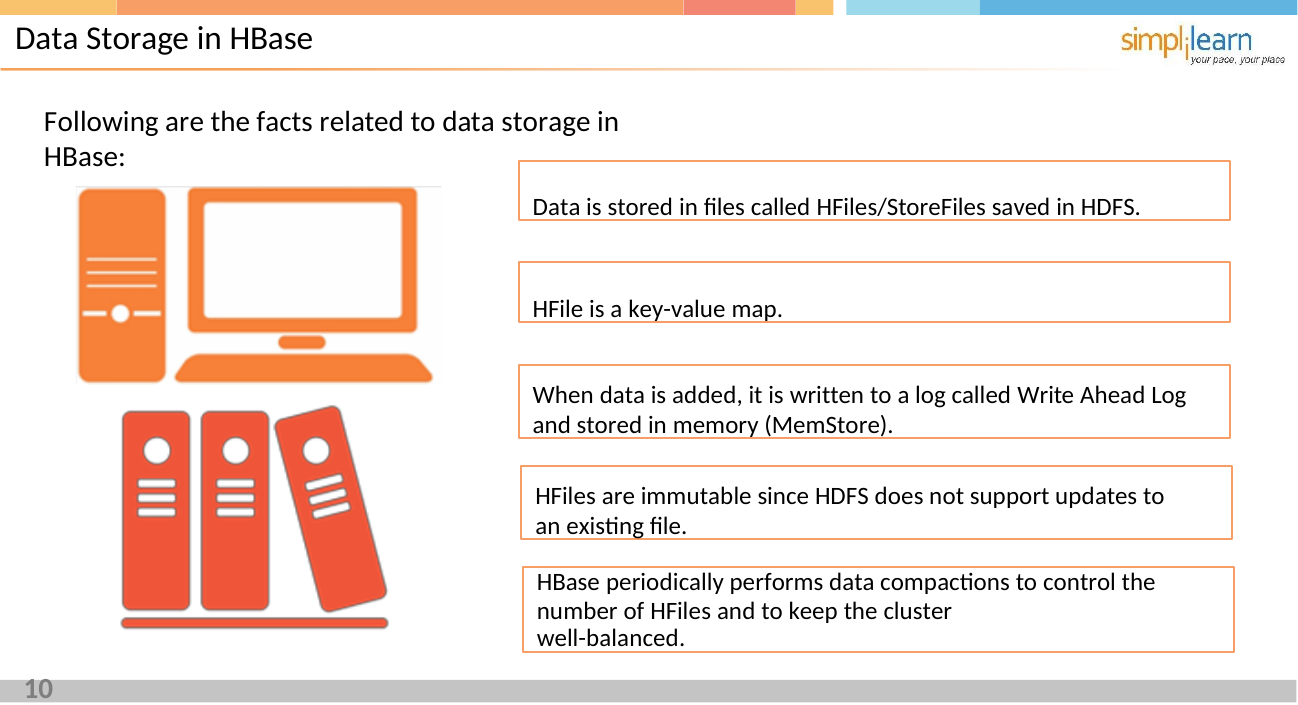

# Data Storage in HBase

Following are the facts related to data storage in HBase:

Data is stored in files called HFiles/StoreFiles saved in HDFS.

HFile is a key-value map.
When data is added, it is written to a log called Write Ahead Log
and stored in memory (MemStore).

HFiles are immutable since HDFS does not support updates to an existing file.
HBase periodically performs data compactions to control the
number of HFiles and to keep the cluster well-balanced.
10